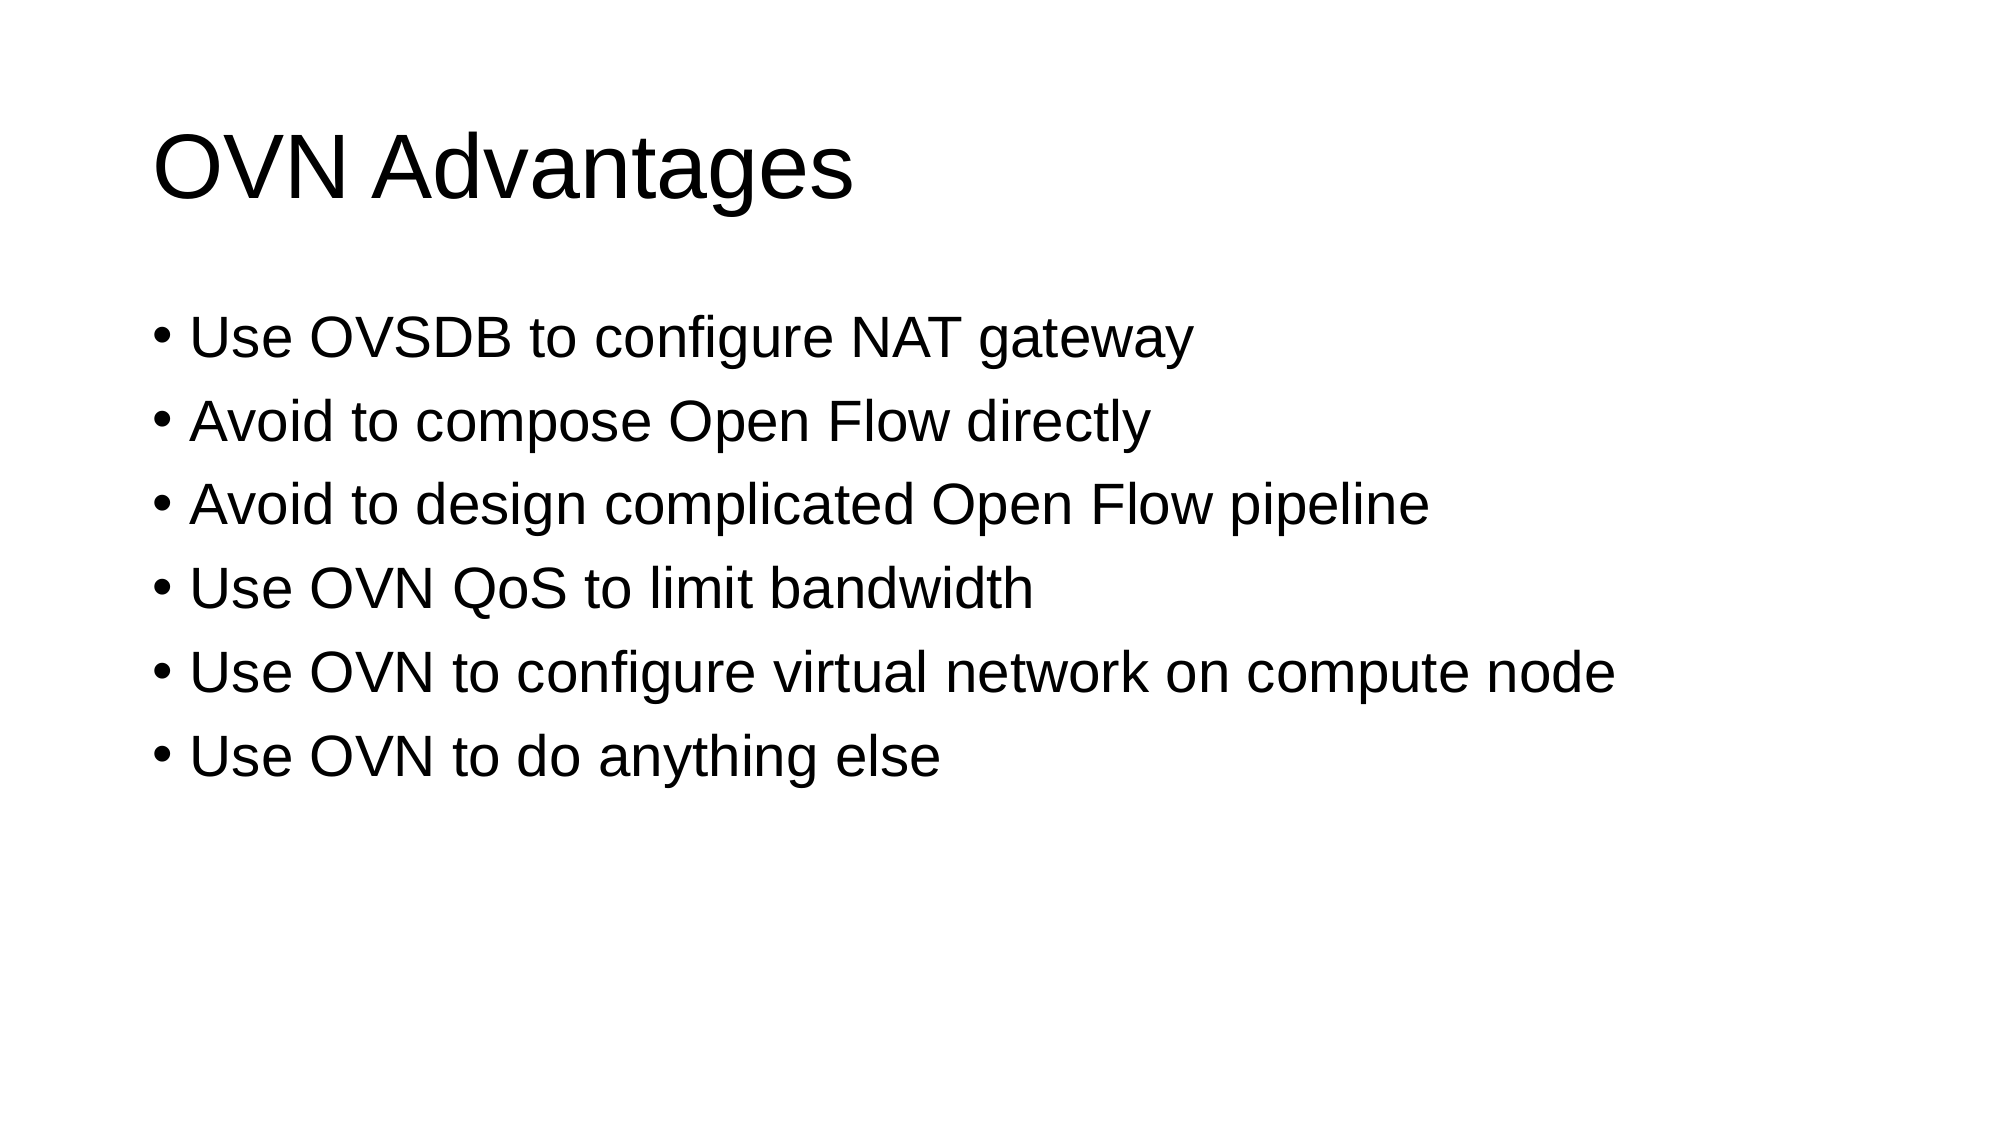

# OVN Advantages
Use OVSDB to configure NAT gateway
Avoid to compose Open Flow directly
Avoid to design complicated Open Flow pipeline
Use OVN QoS to limit bandwidth
Use OVN to configure virtual network on compute node
Use OVN to do anything else